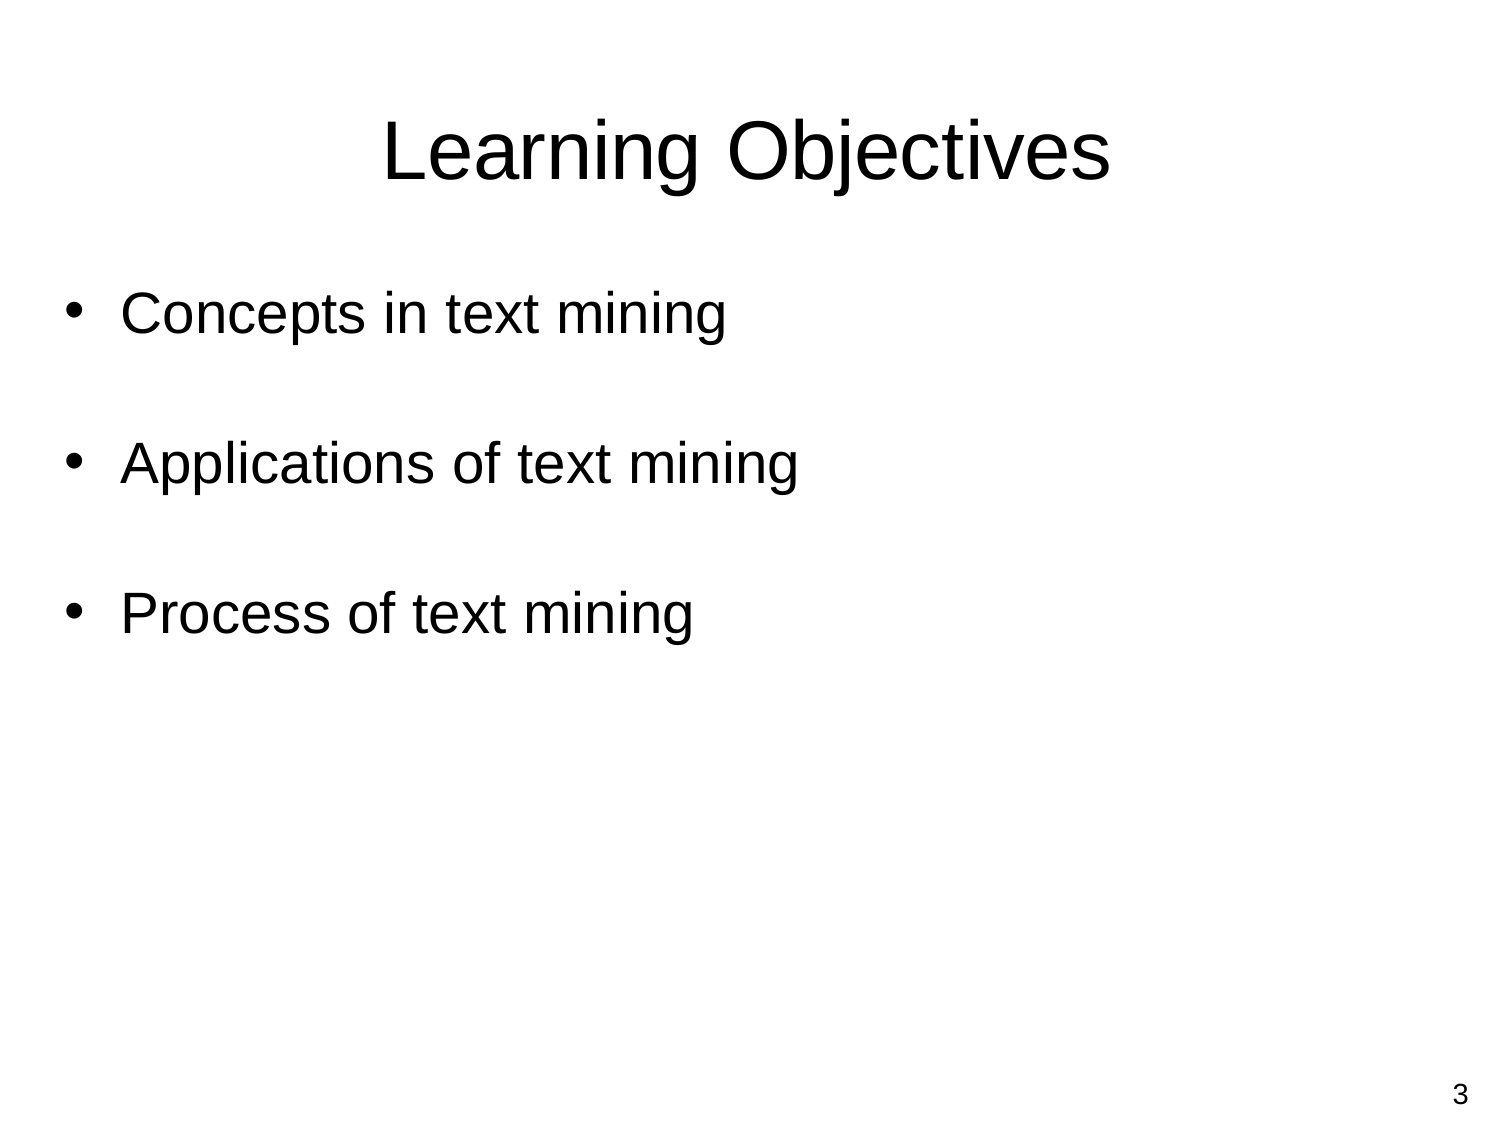

# Learning Objectives
Concepts in text mining

Applications of text mining

Process of text mining
3